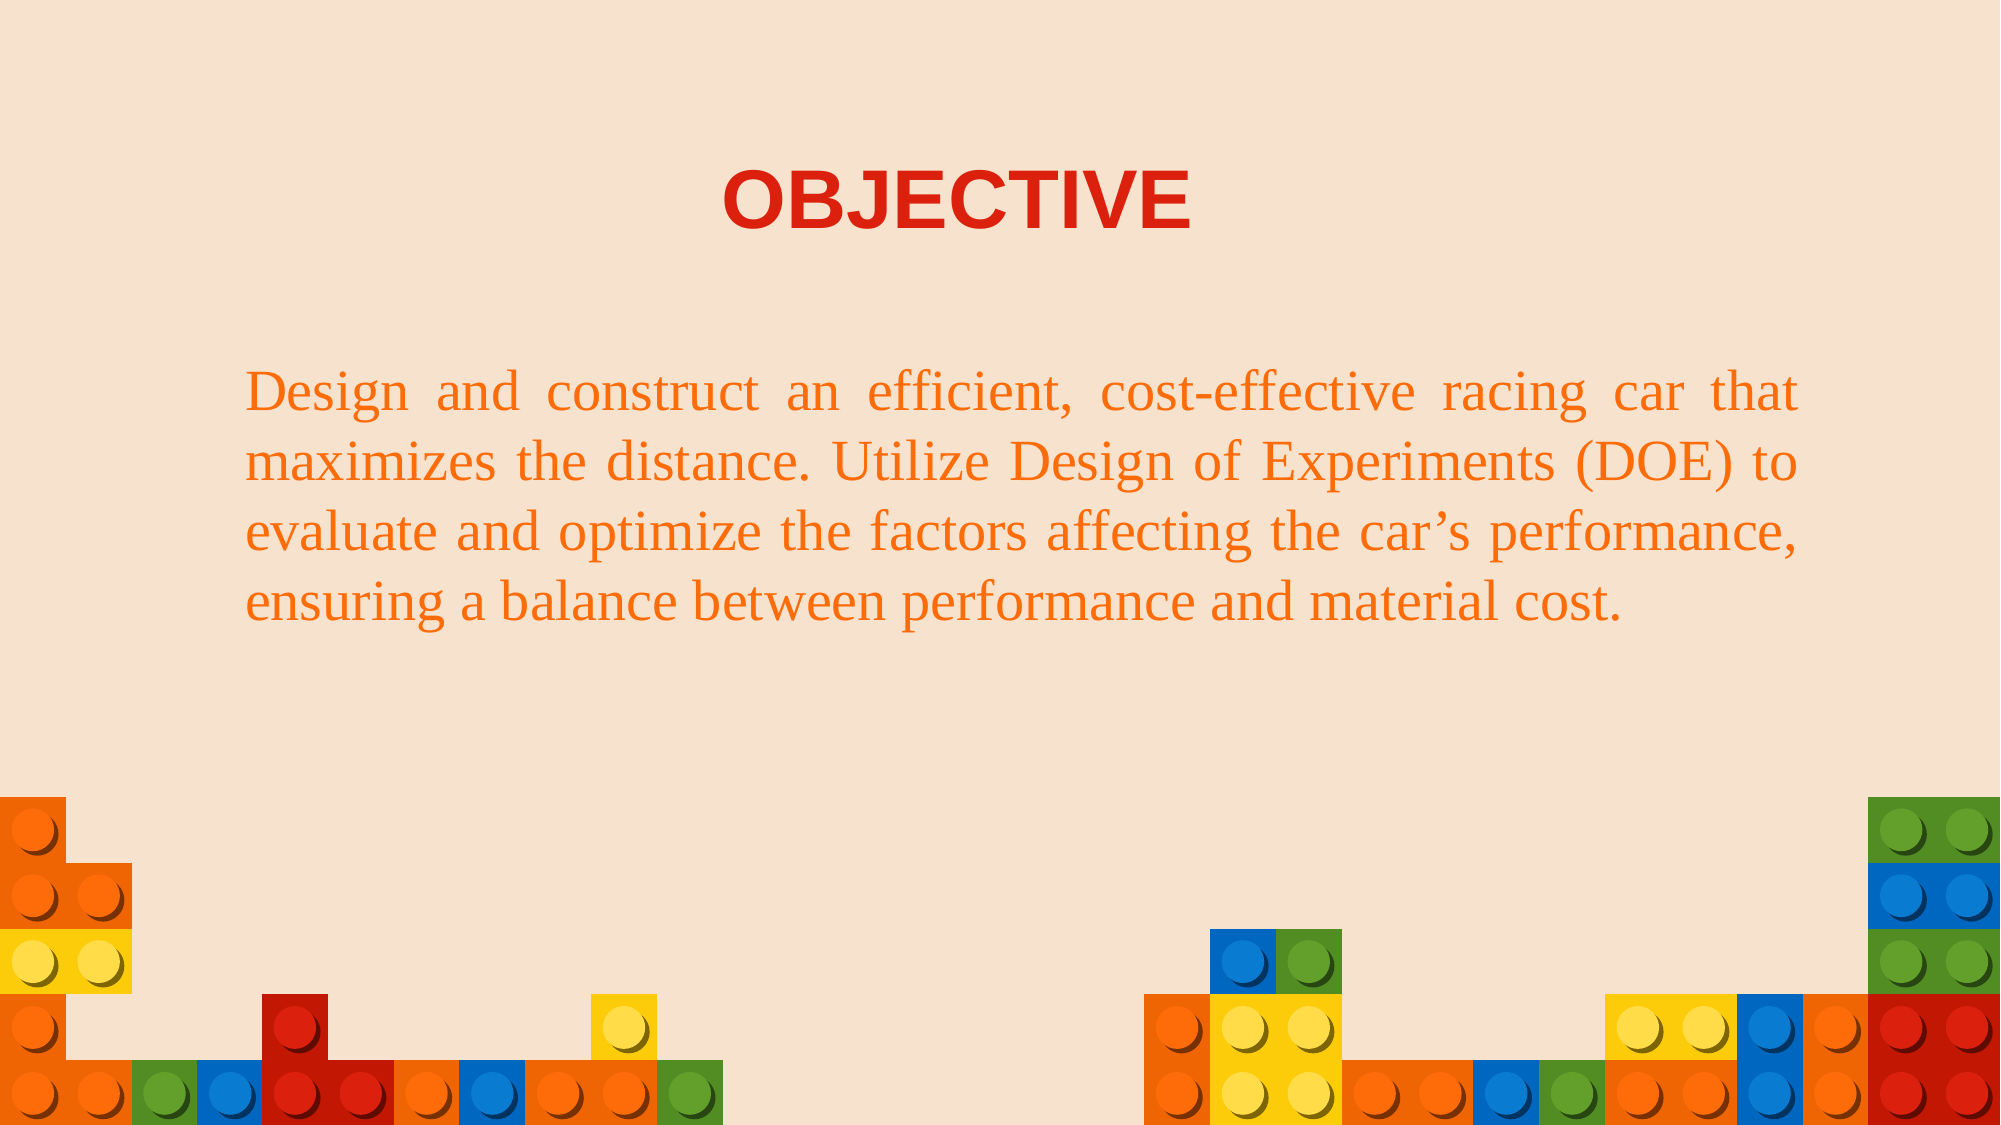

OBJECTIVE
Design and construct an efficient, cost-effective racing car that maximizes the distance. Utilize Design of Experiments (DOE) to evaluate and optimize the factors affecting the car’s performance, ensuring a balance between performance and material cost.